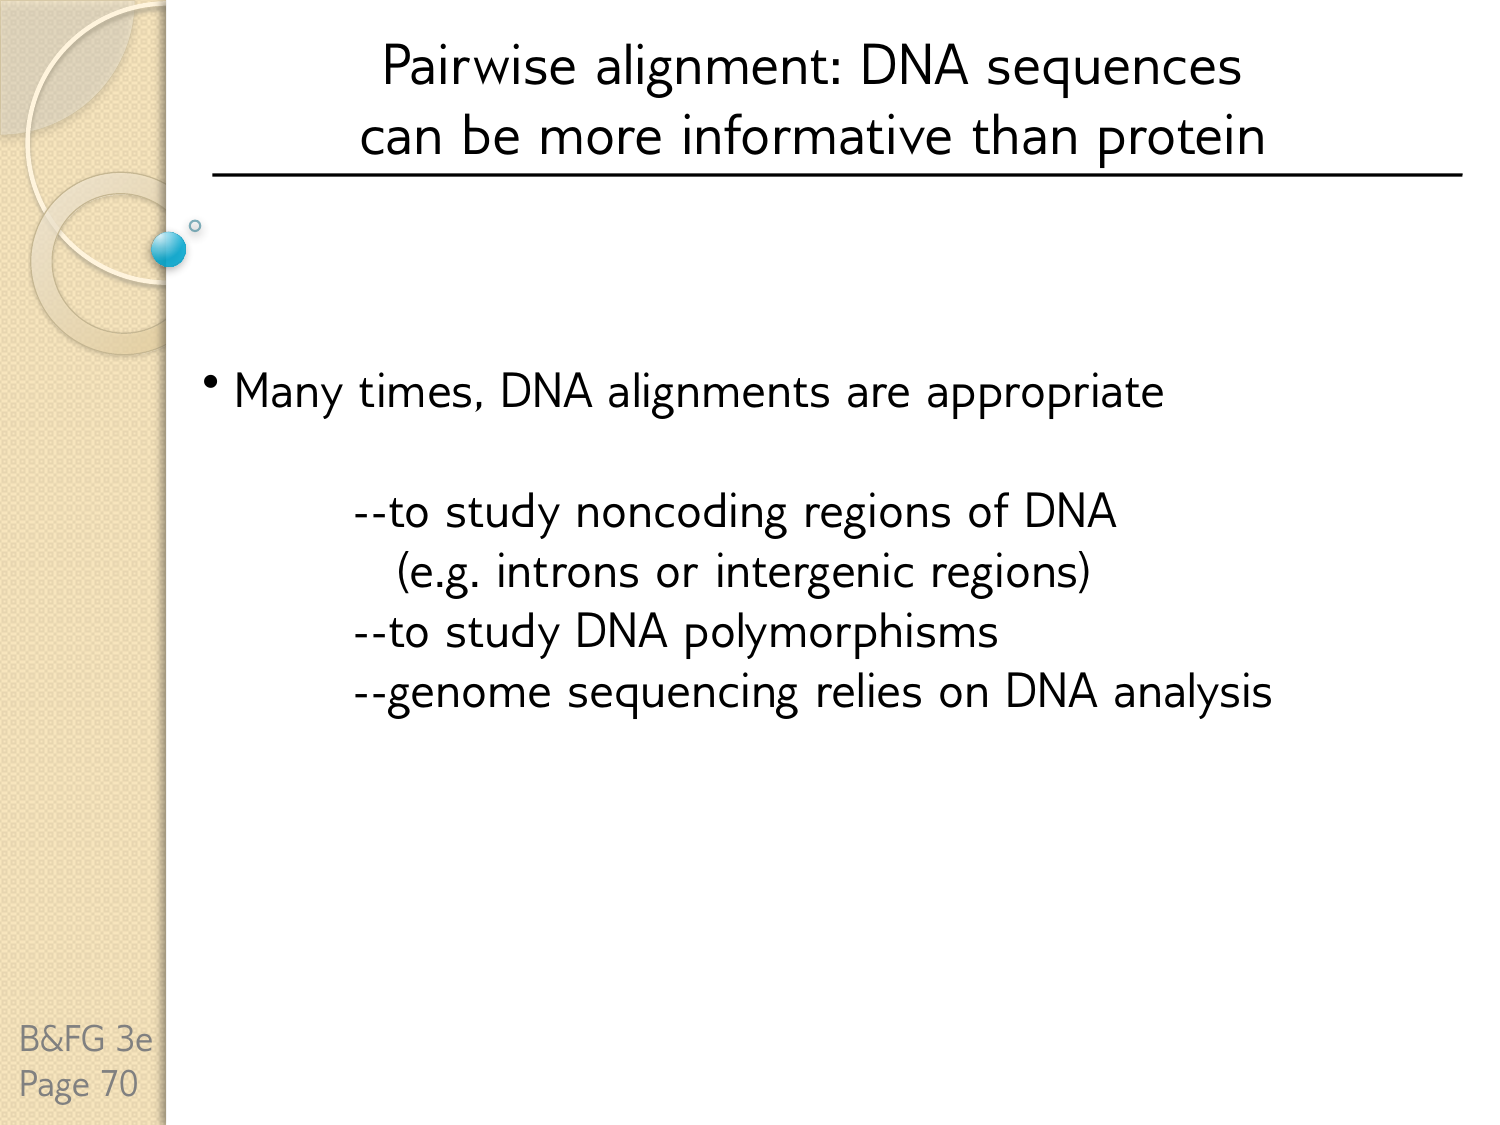

Pairwise alignment: DNA sequences
can be more informative than protein

 Many times, DNA alignments are appropriate

	--to study noncoding regions of DNA
	   (e.g. introns or intergenic regions)
	--to study DNA polymorphisms
	--genome sequencing relies on DNA analysis
B&FG 3e
Page 70